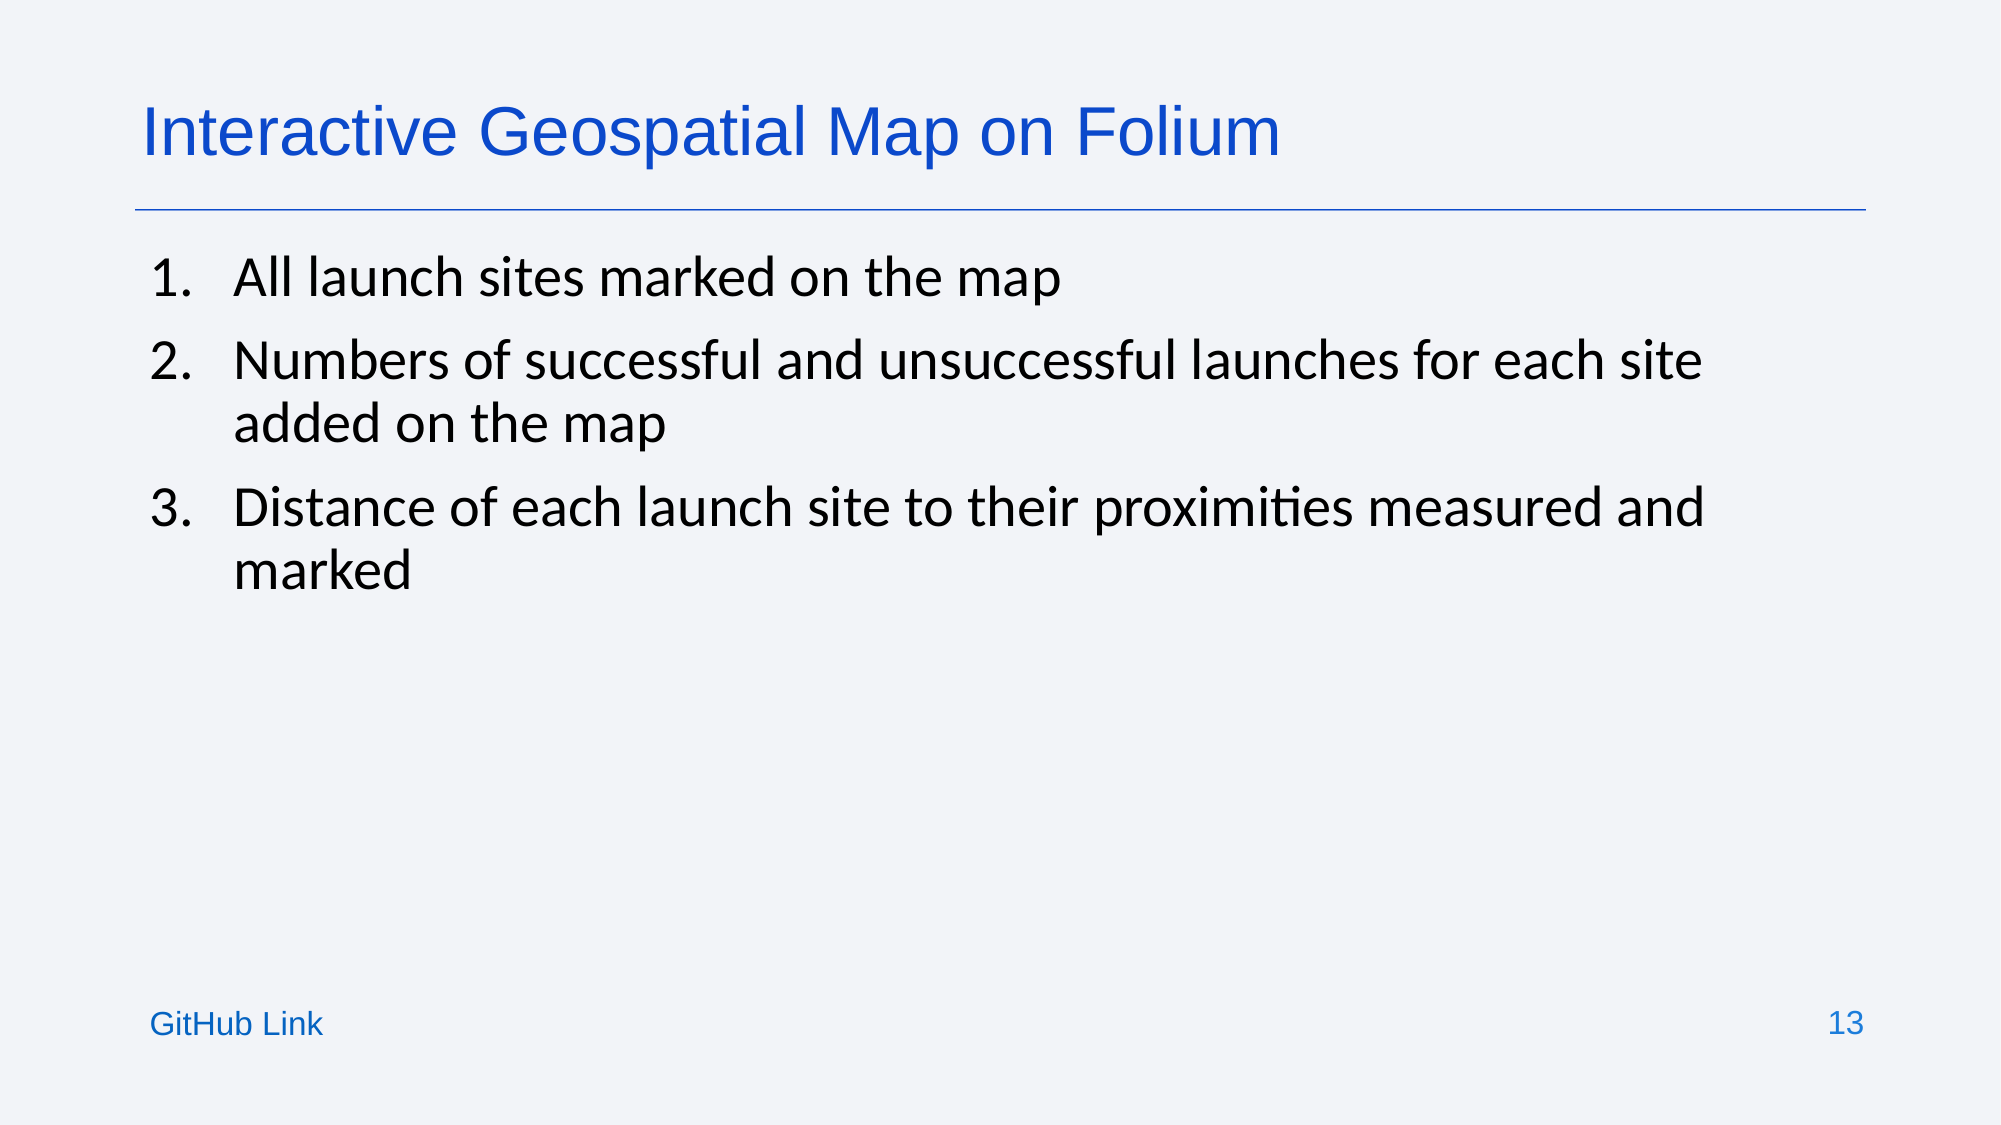

Interactive Geospatial Map on Folium
All launch sites marked on the map
Numbers of successful and unsuccessful launches for each site added on the map
Distance of each launch site to their proximities measured and marked
13
GitHub Link